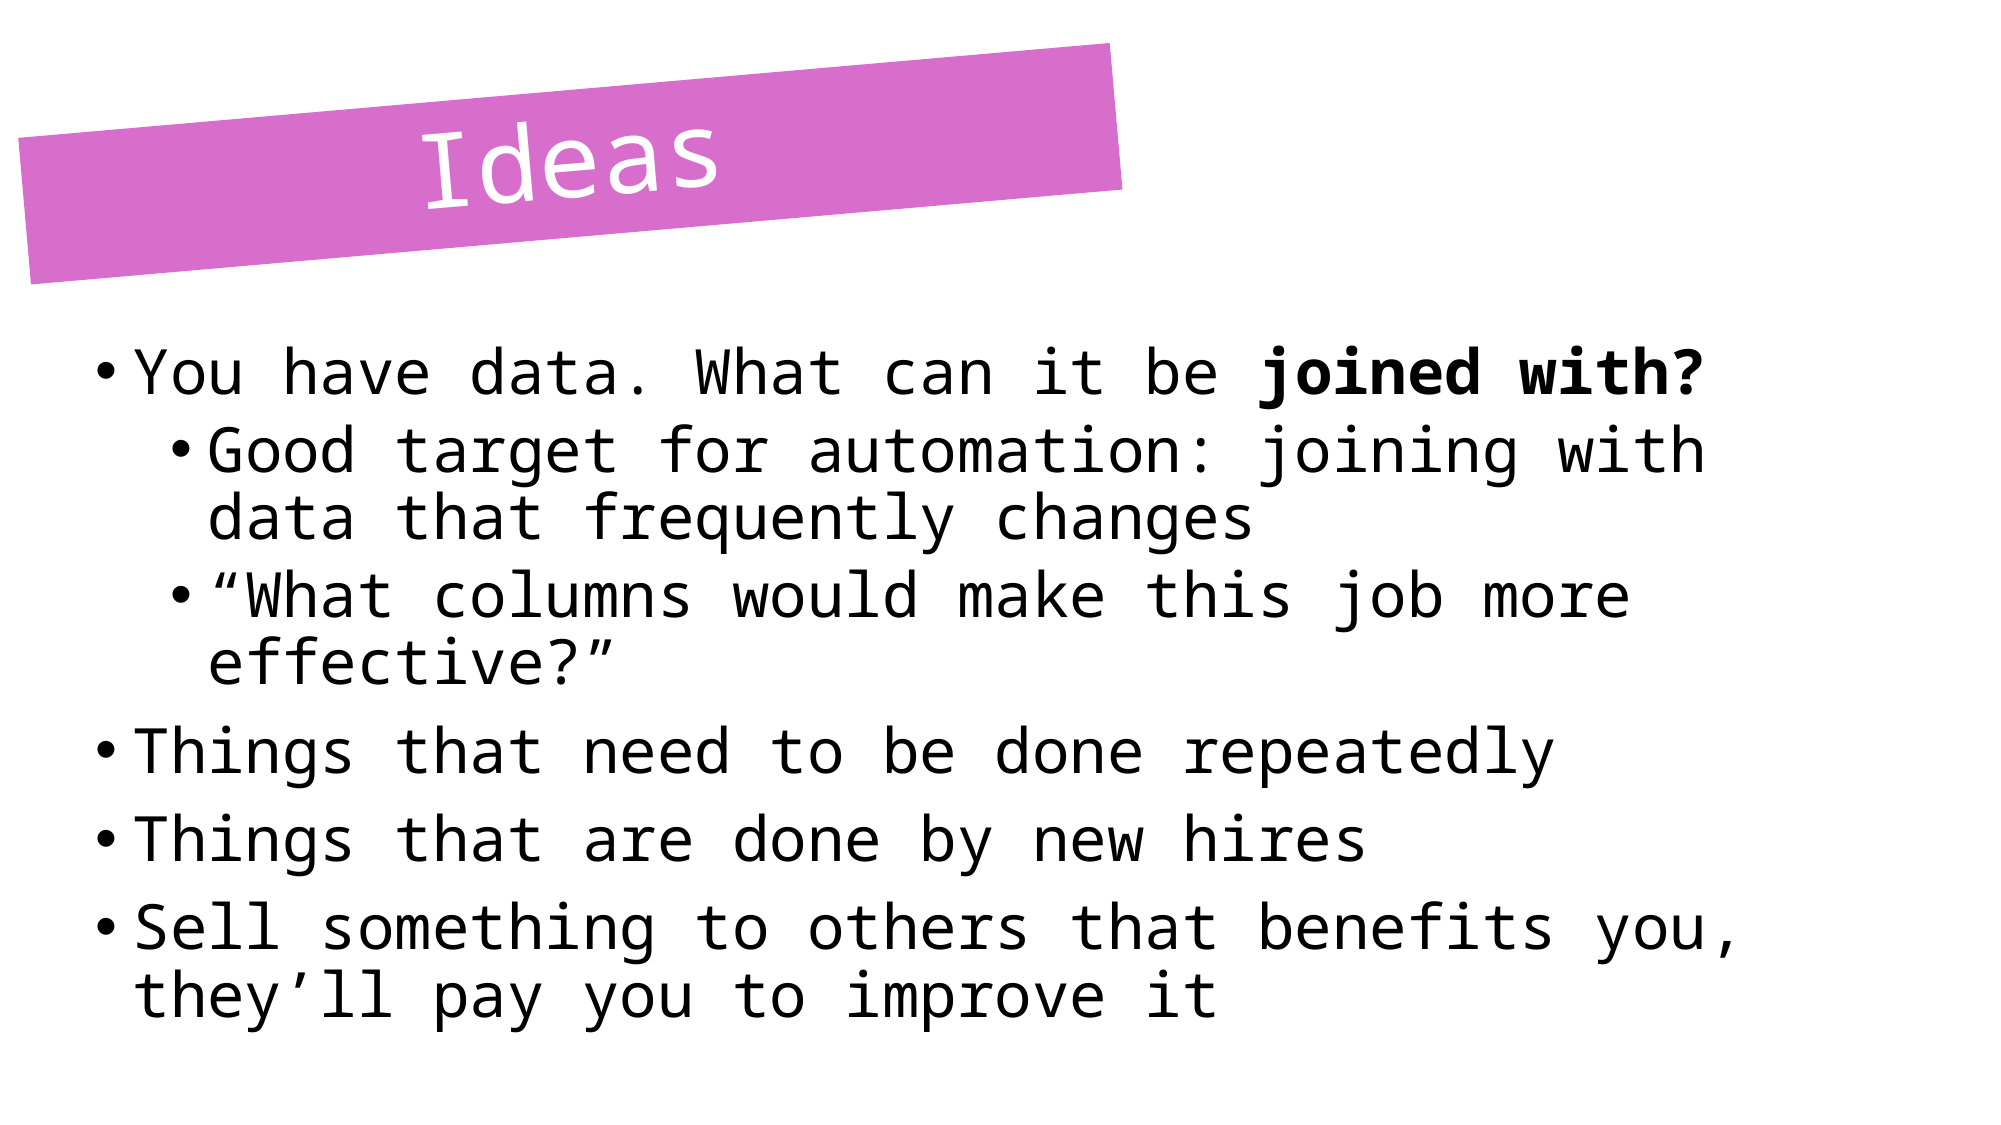

# Ideas
You have data. What can it be joined with?
Good target for automation: joining with data that frequently changes
“What columns would make this job more effective?”
Things that need to be done repeatedly
Things that are done by new hires
Sell something to others that benefits you, they’ll pay you to improve it